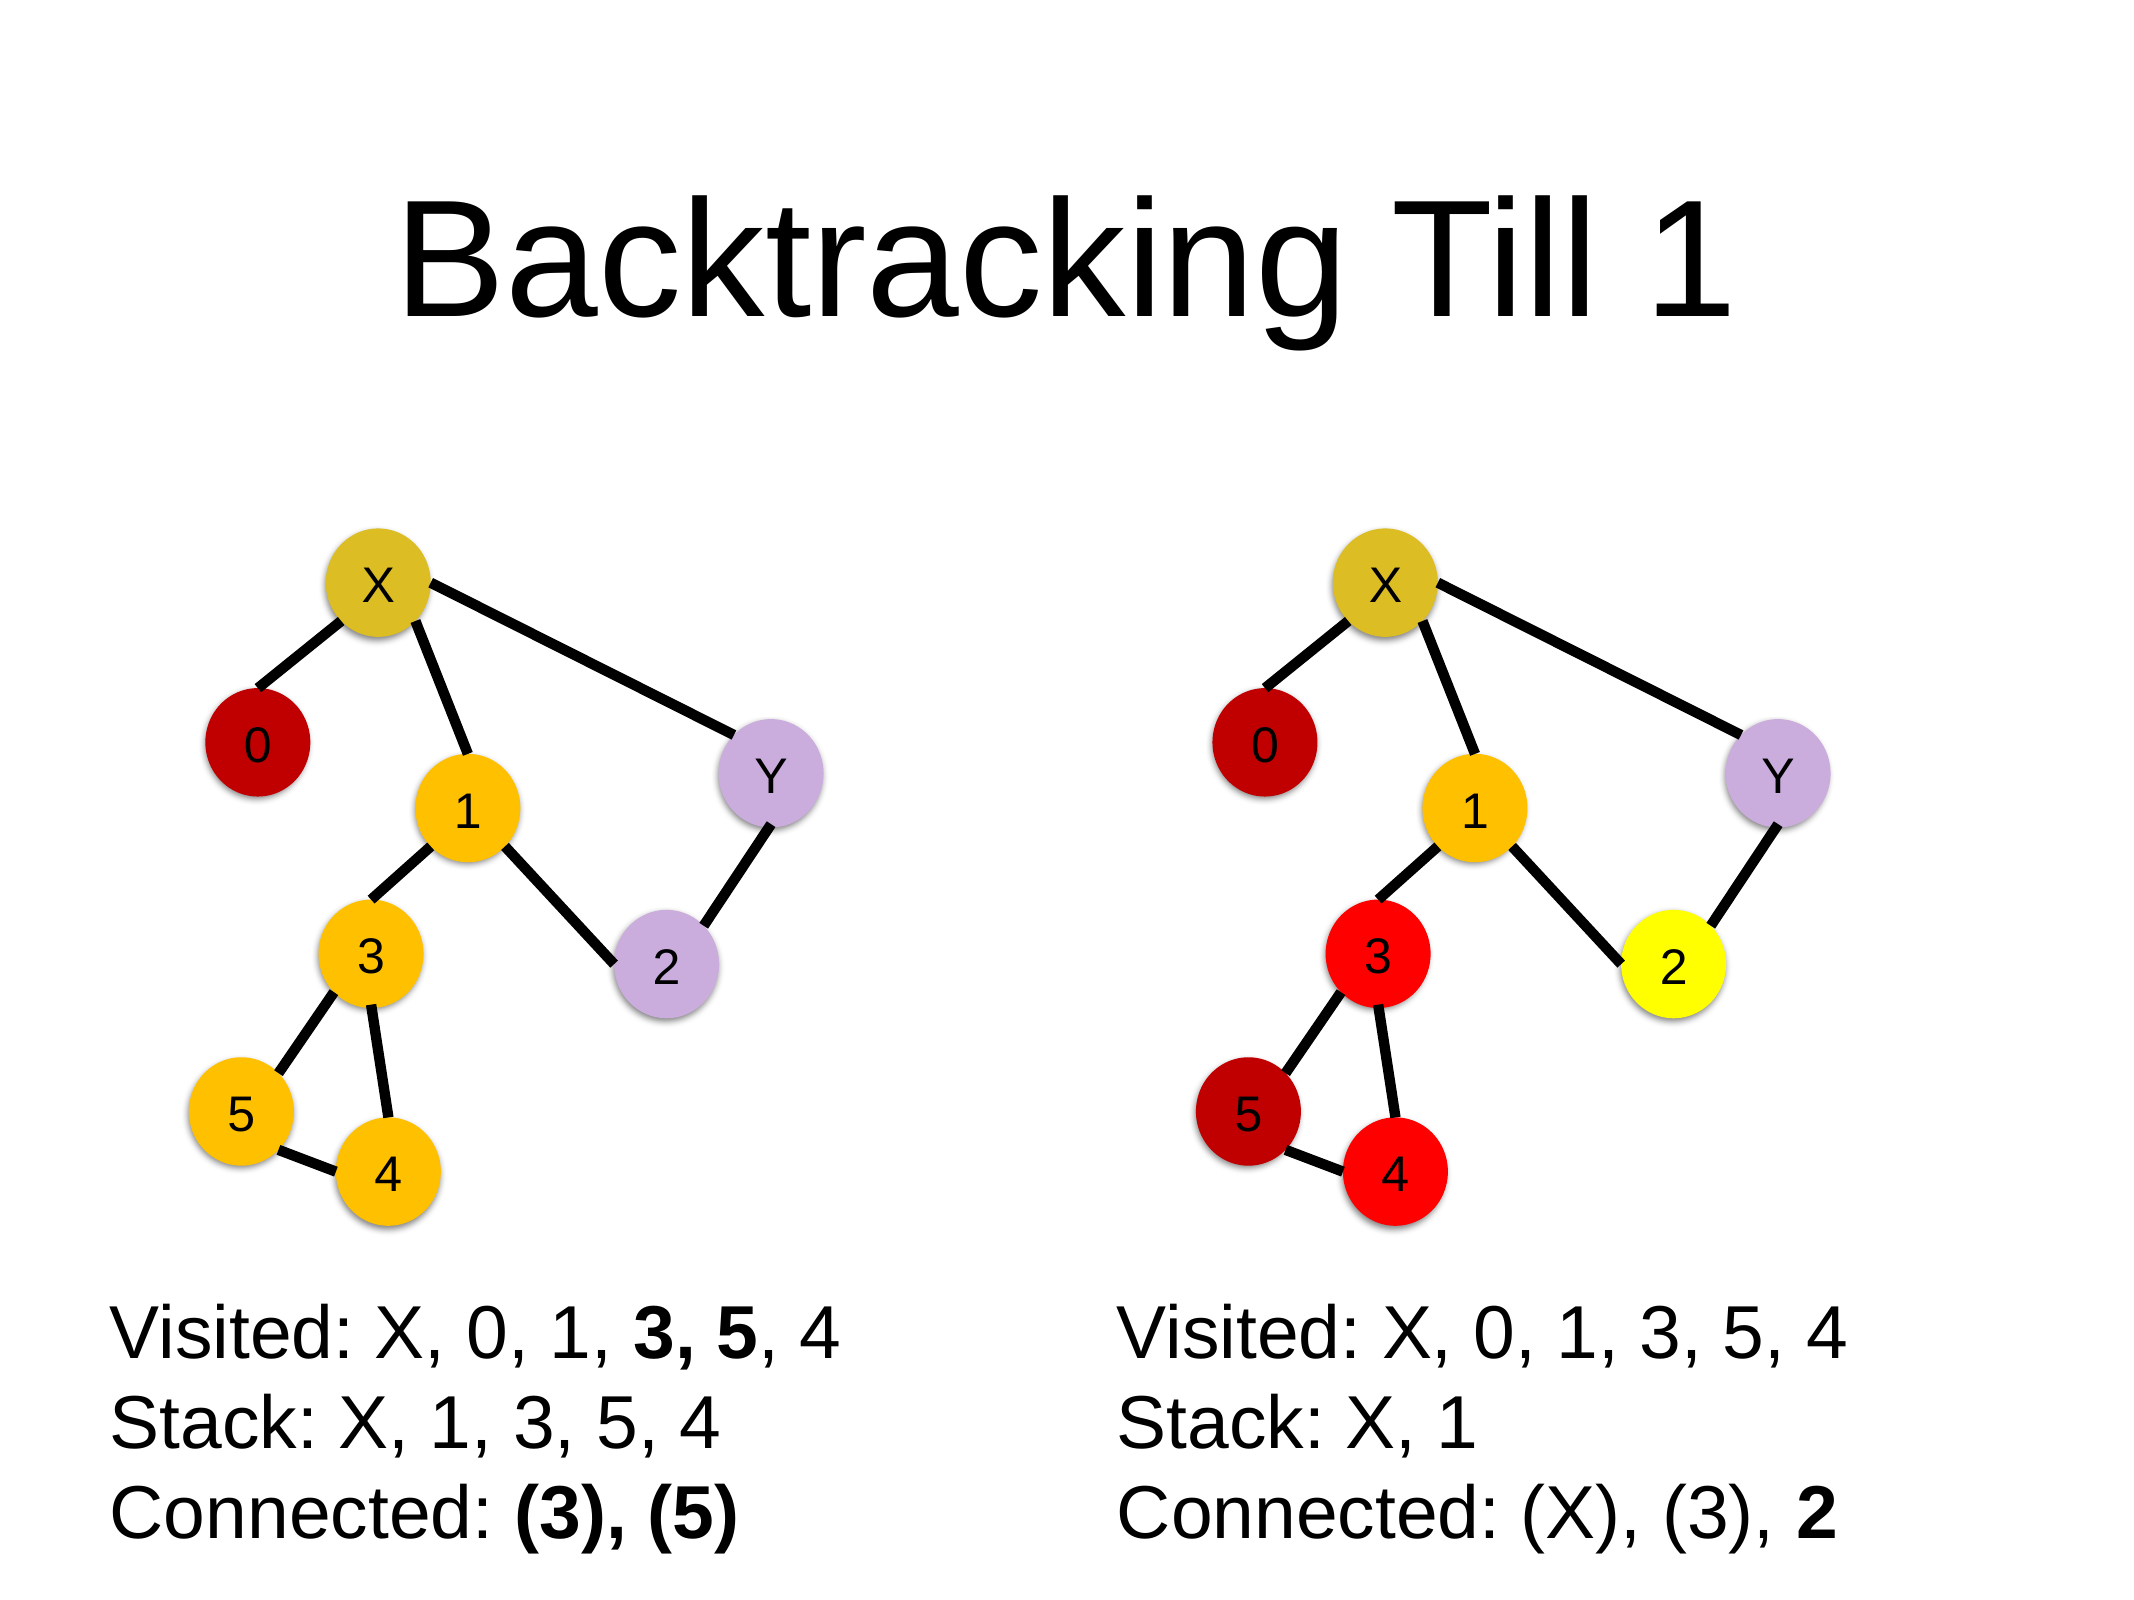

# Backtracking Till 1
X
X
0
0
Y
Y
1
1
3
3
2
2
5
5
4
4
Visited: X, 0, 1, 3, 5, 4
Stack: X, 1, 3, 5, 4
Connected: (3), (5)
Visited: X, 0, 1, 3, 5, 4
Stack: X, 1
Connected: (X), (3), 2